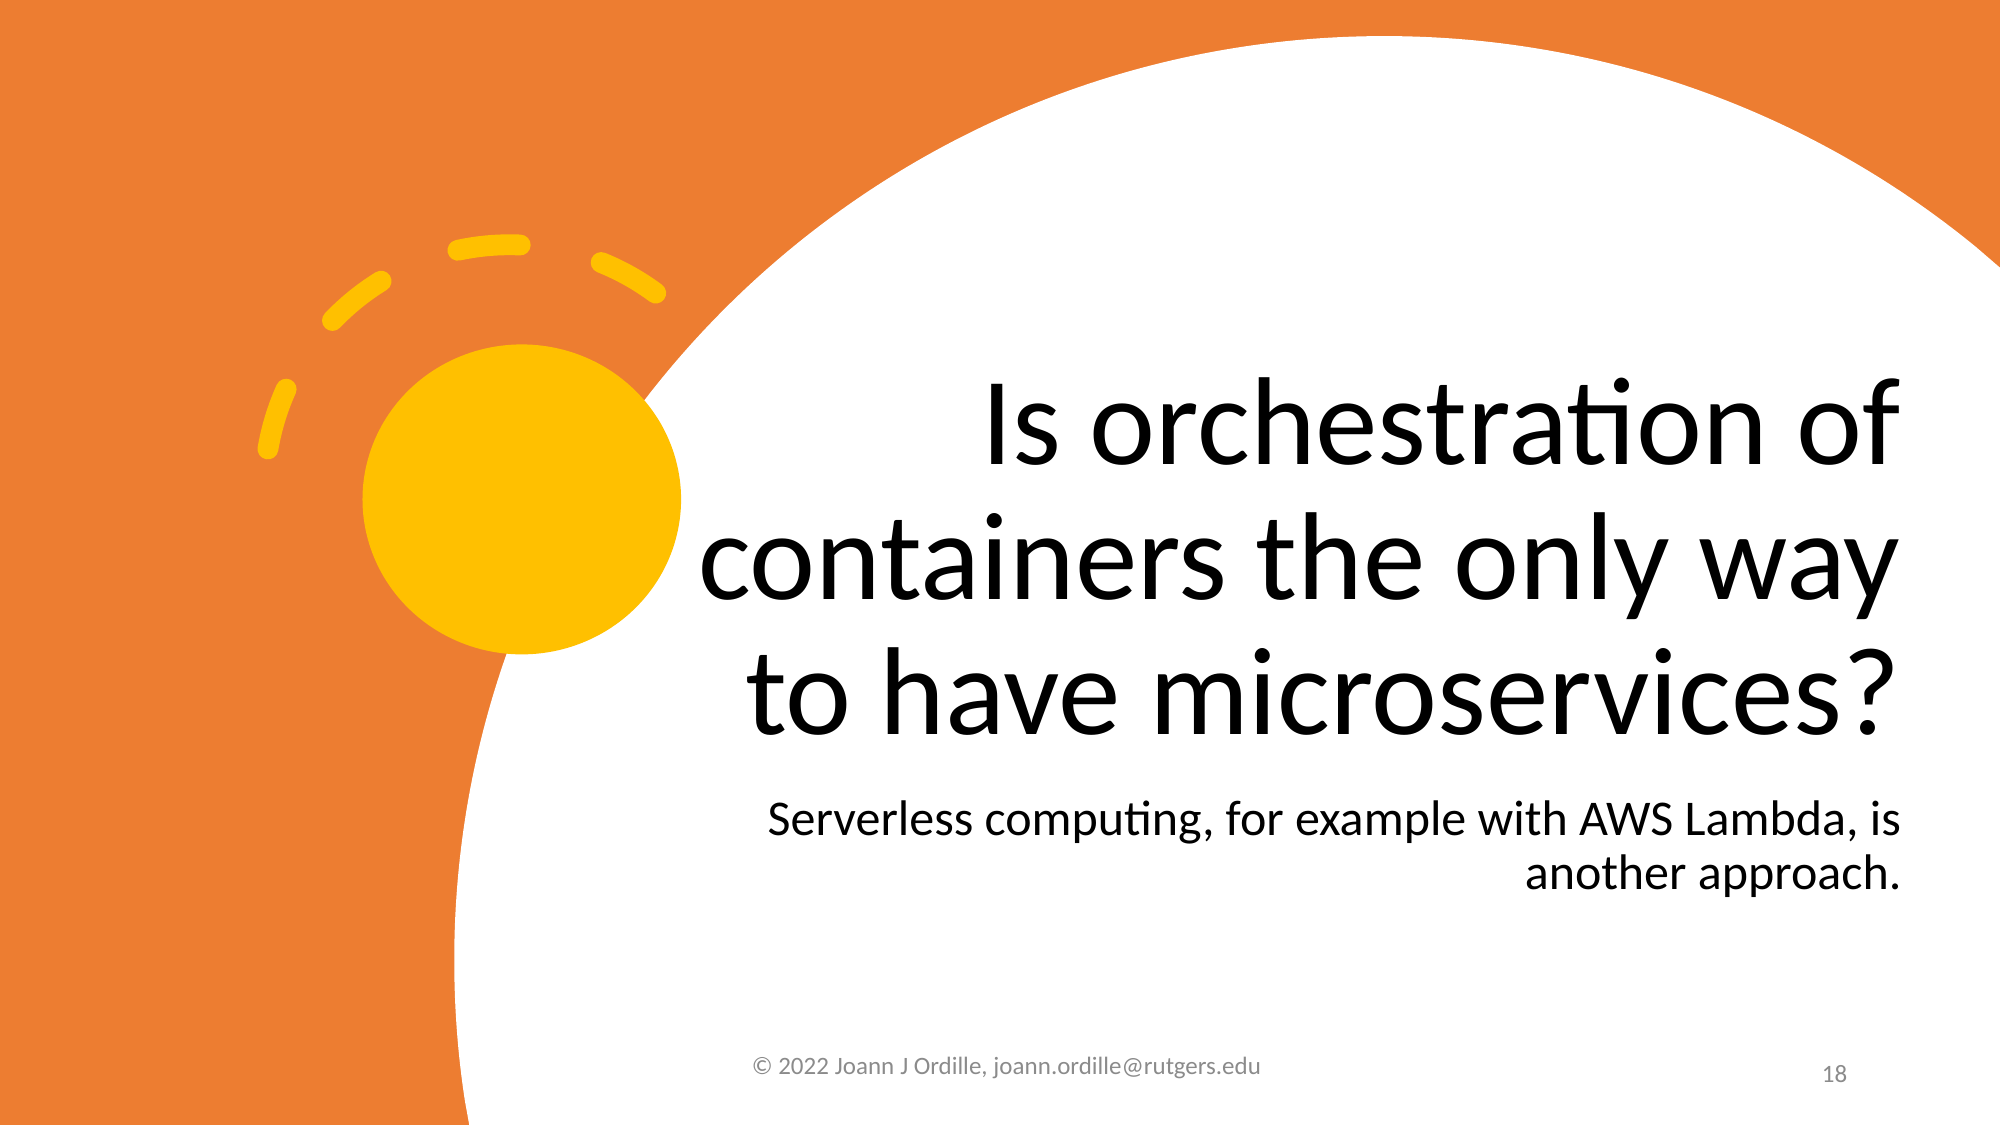

# Is orchestration of containers the only way to have microservices?

Serverless computing, for example with AWS Lambda, is another approach.
© 2022 Joann J Ordille, joann.ordille@rutgers.edu
18